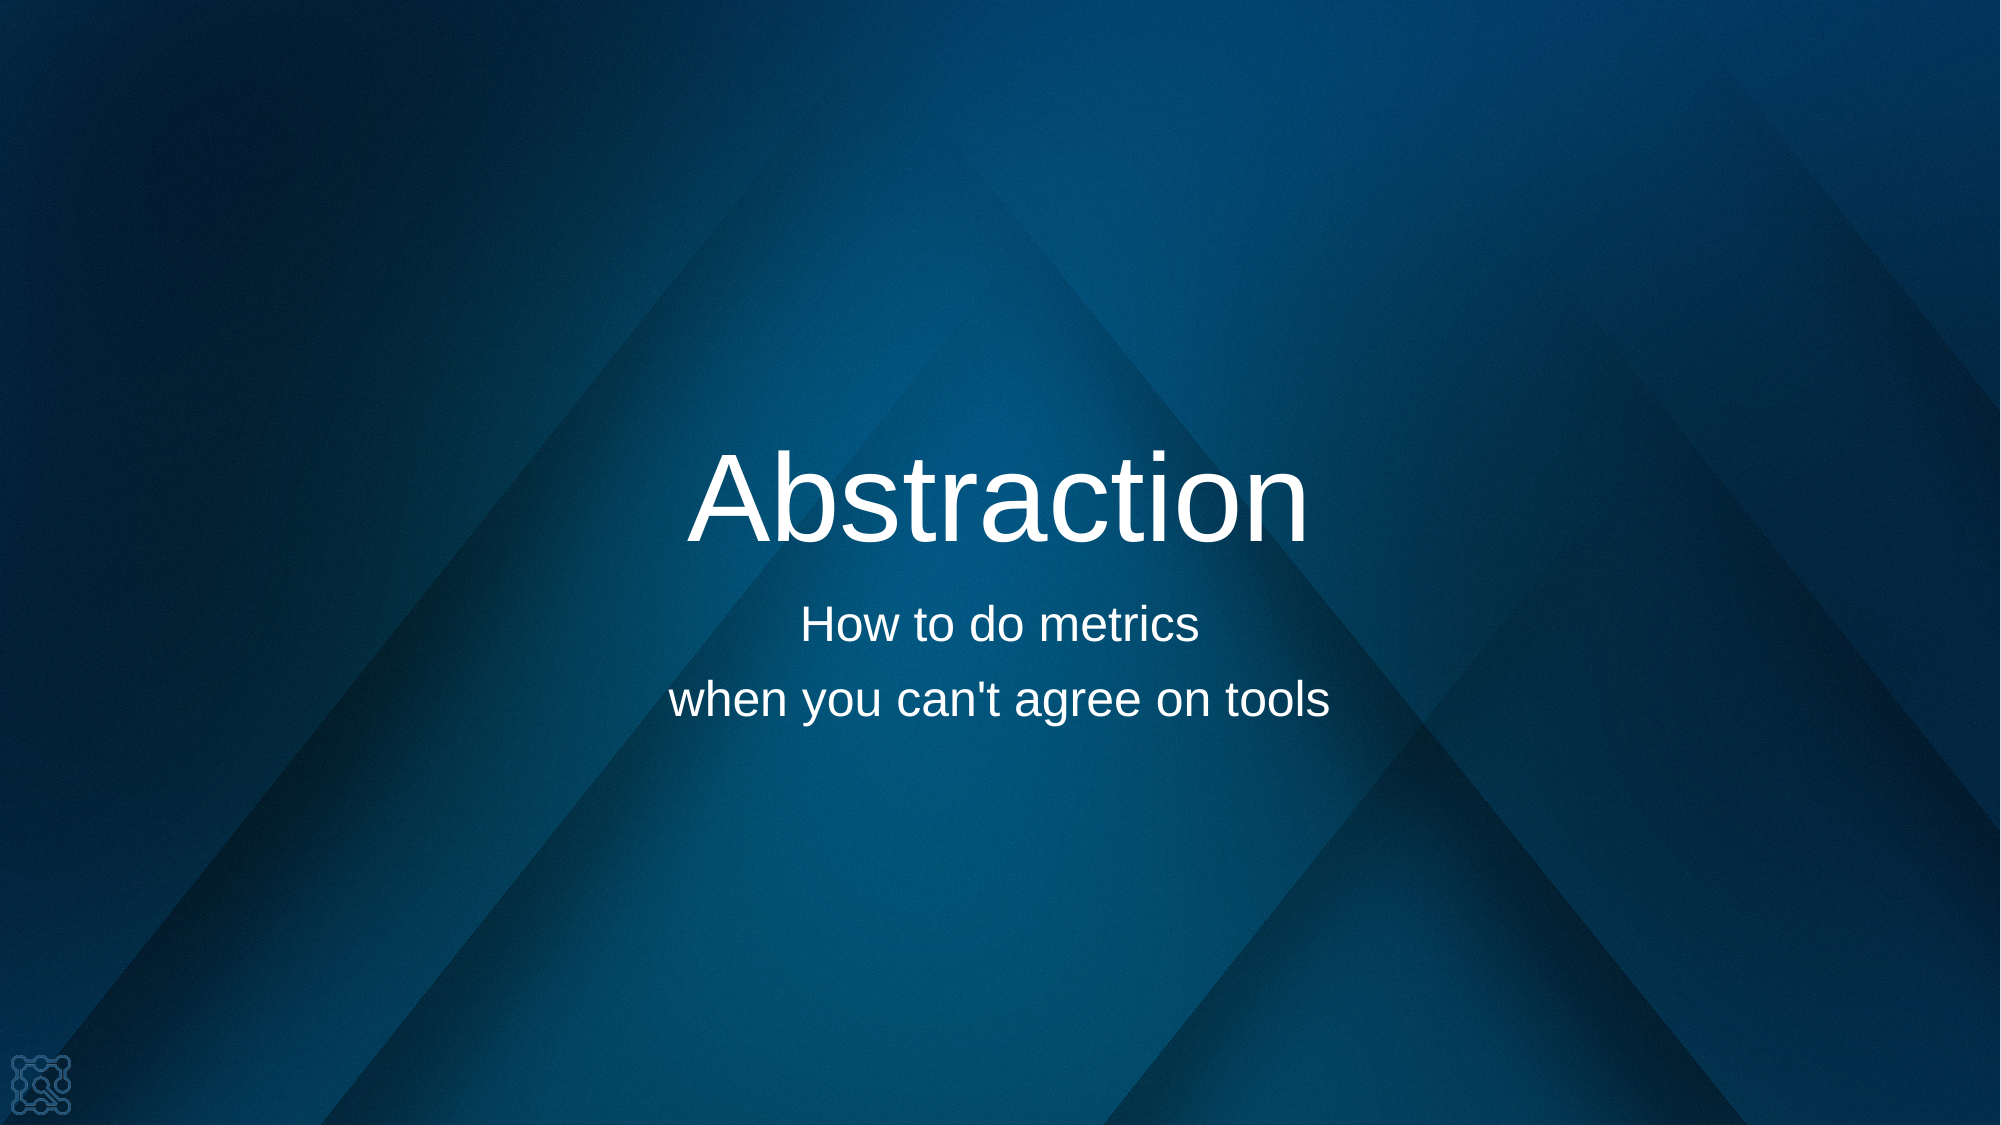

# Abstraction
How to do metrics
when you can't agree on tools